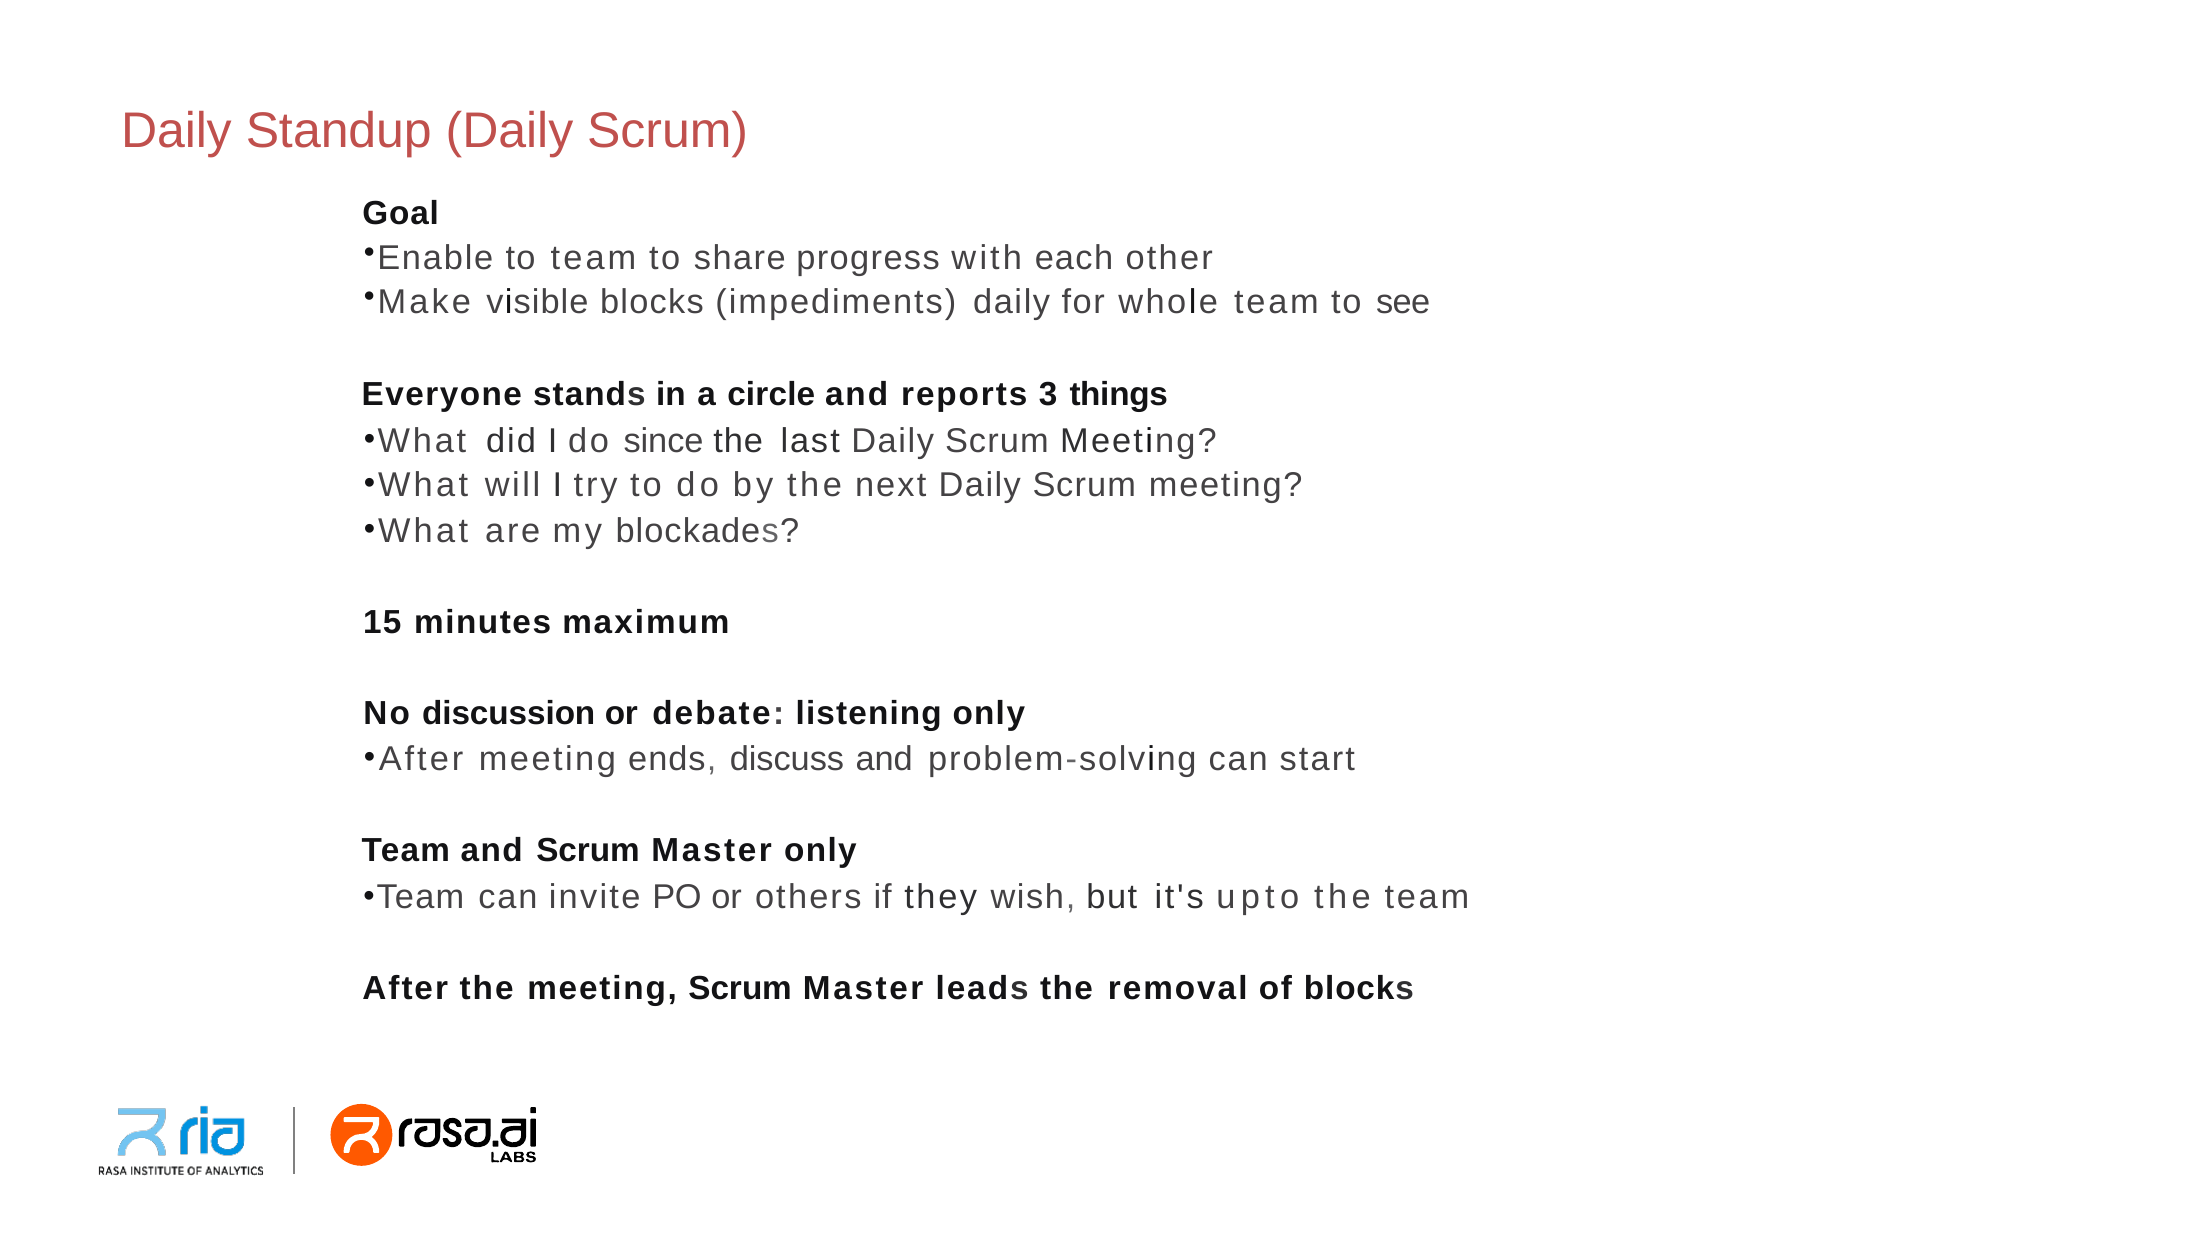

Daily Standup (Daily Scrum)
Goal
Enable to team to share progress with each other
Make visible blocks (impediments) daily for whole team to see

Everyone stands in a circle and reports 3 things
What did I do since the last Daily Scrum Meeting?
What will I try to do by the next Daily Scrum meeting?
What are my blockades?

15 minutes maximum

No discussion or debate: listening only
After meeting ends, discuss and problem-solving can start

Team and Scrum Master only
Team can invite PO or others if they wish, but it's upto the team

After the meeting, Scrum Master leads the removal of blocks